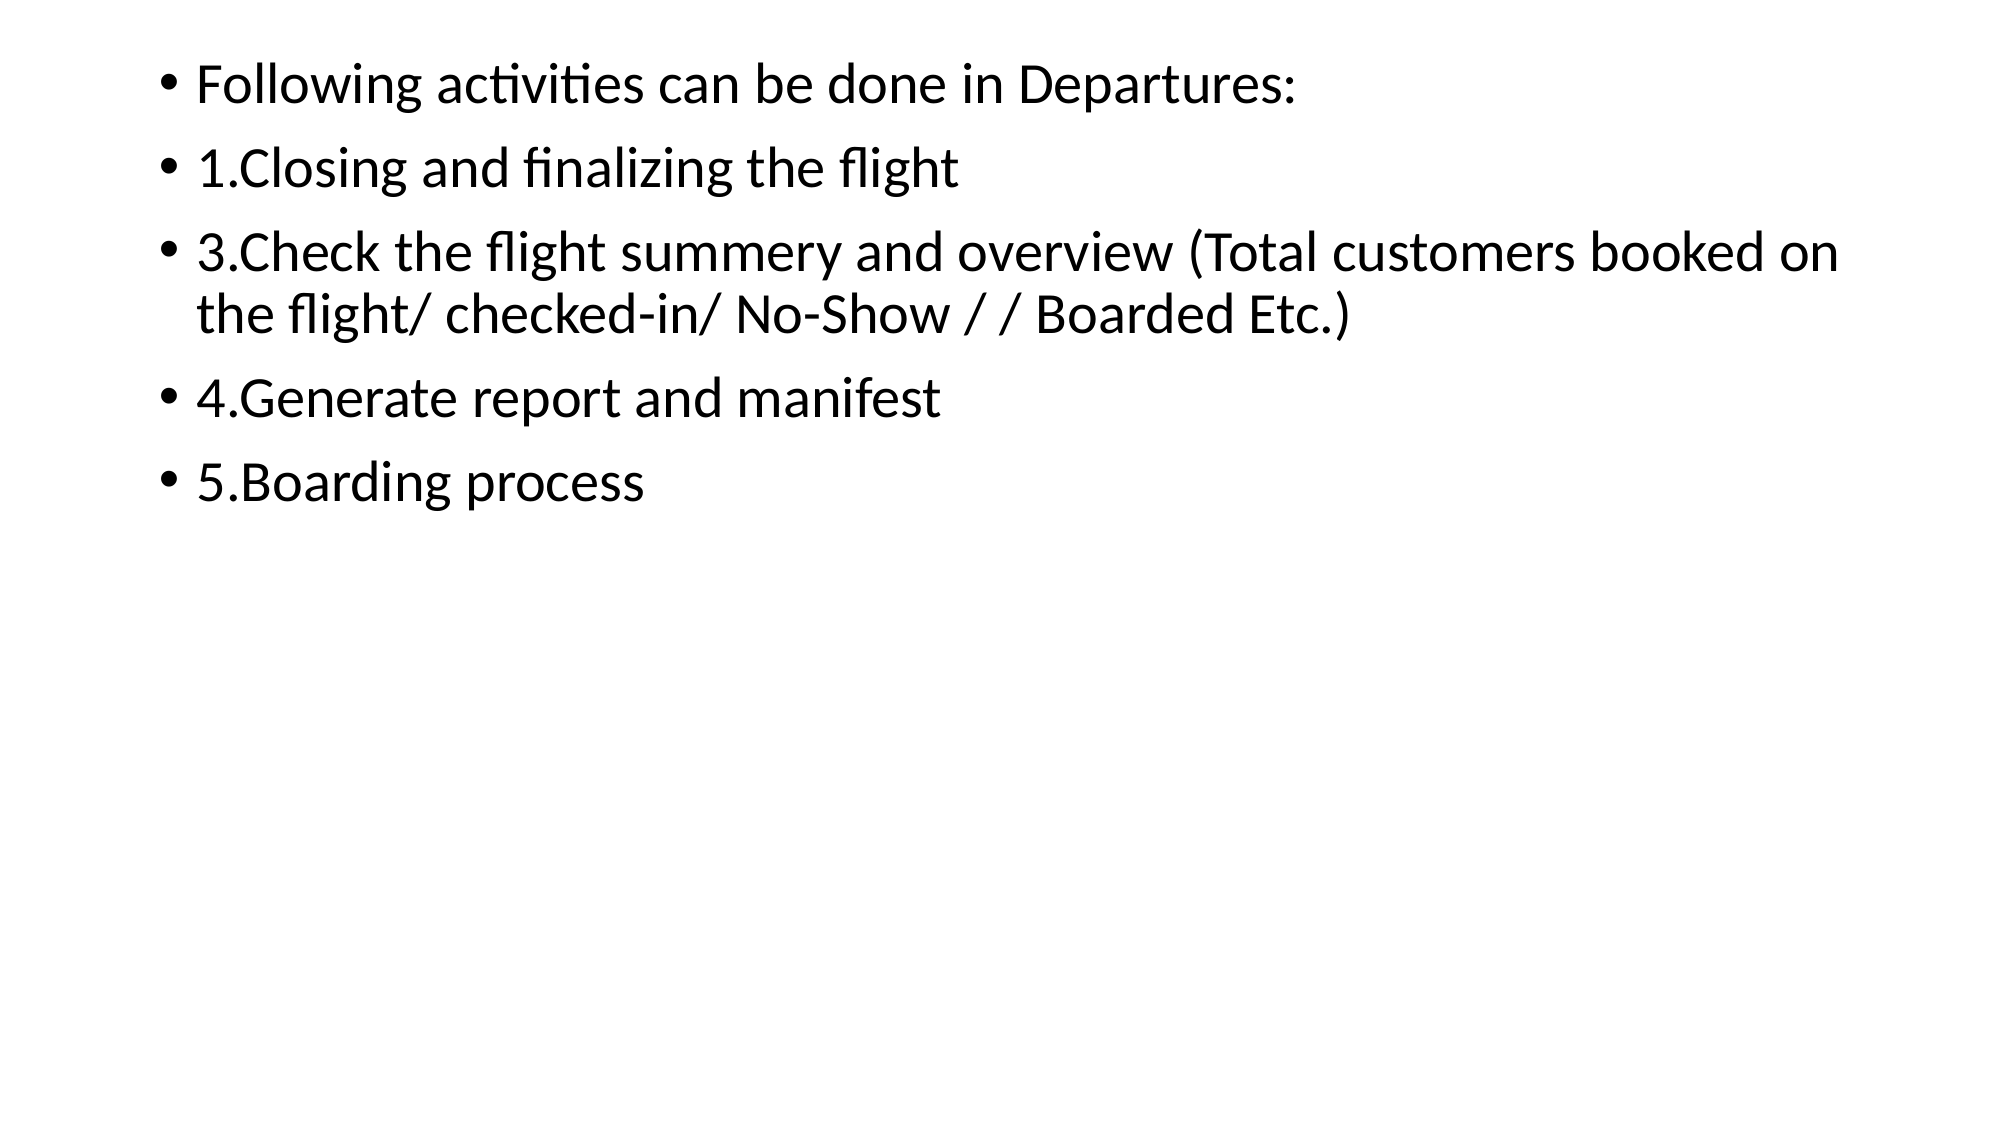

Following activities can be done in Departures:
1.Closing and finalizing the flight
3.Check the flight summery and overview (Total customers booked on the flight/ checked-in/ No-Show / / Boarded Etc.)
4.Generate report and manifest
5.Boarding process